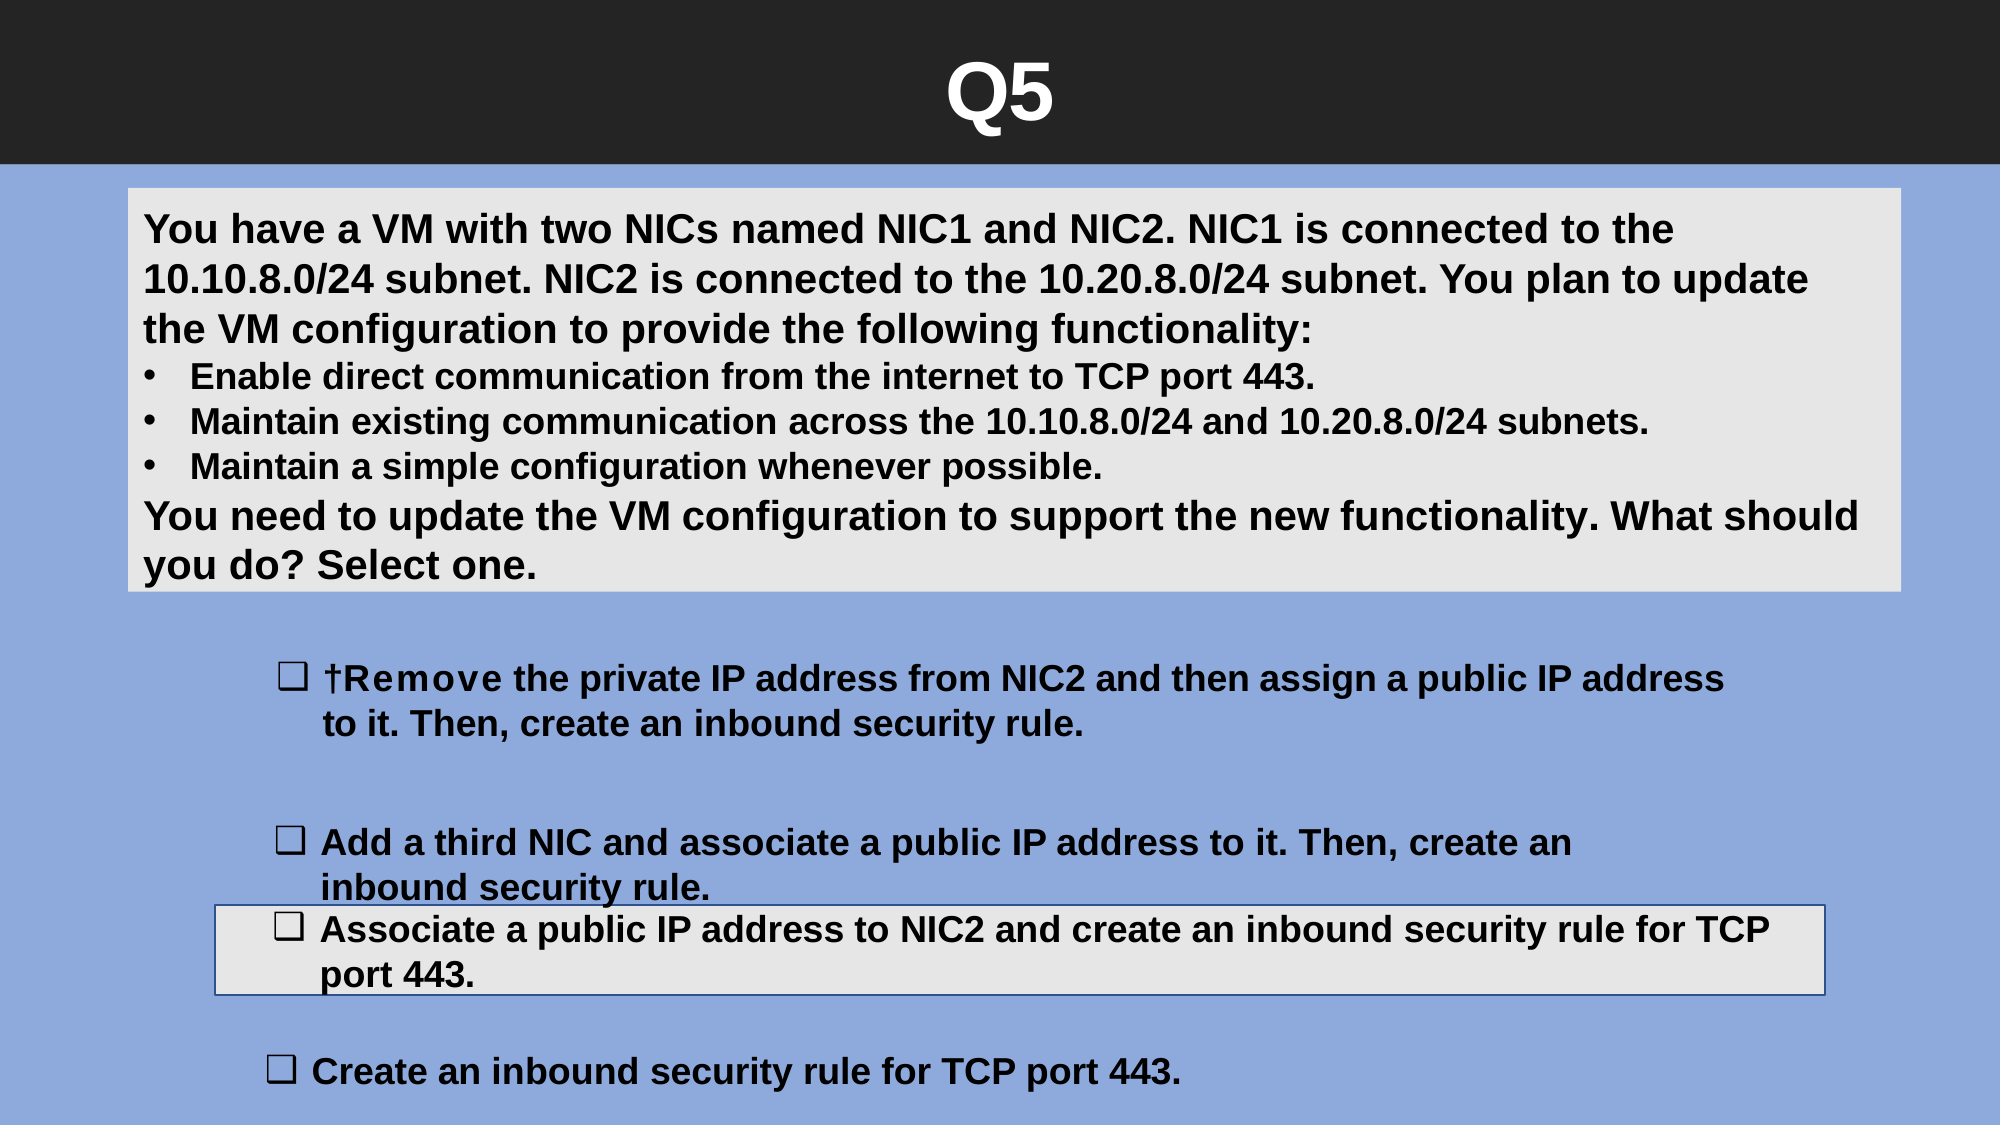

Q5

You have a VM with two NICs named NIC1 and NIC2. NIC1 is connected to the
10.10.8.0/24 subnet. NIC2 is connected to the 10.20.8.0/24 subnet. You plan to update the VM configuration to provide the following functionality:
Enable direct communication from the internet to TCP port 443.
Maintain existing communication across the 10.10.8.0/24 and 10.20.8.0/24 subnets.
Maintain a simple configuration whenever possible.
You need to update the VM configuration to support the new functionality. What should you do? Select one.

†Remove the private IP address from NIC2 and then assign a public IP address to it. Then, create an inbound security rule.

Add a third NIC and associate a public IP address to it. Then, create an inbound security rule.
Associate a public IP address to NIC2 and create an inbound security rule for TCP port 443.
Create an inbound security rule for TCP port 443.